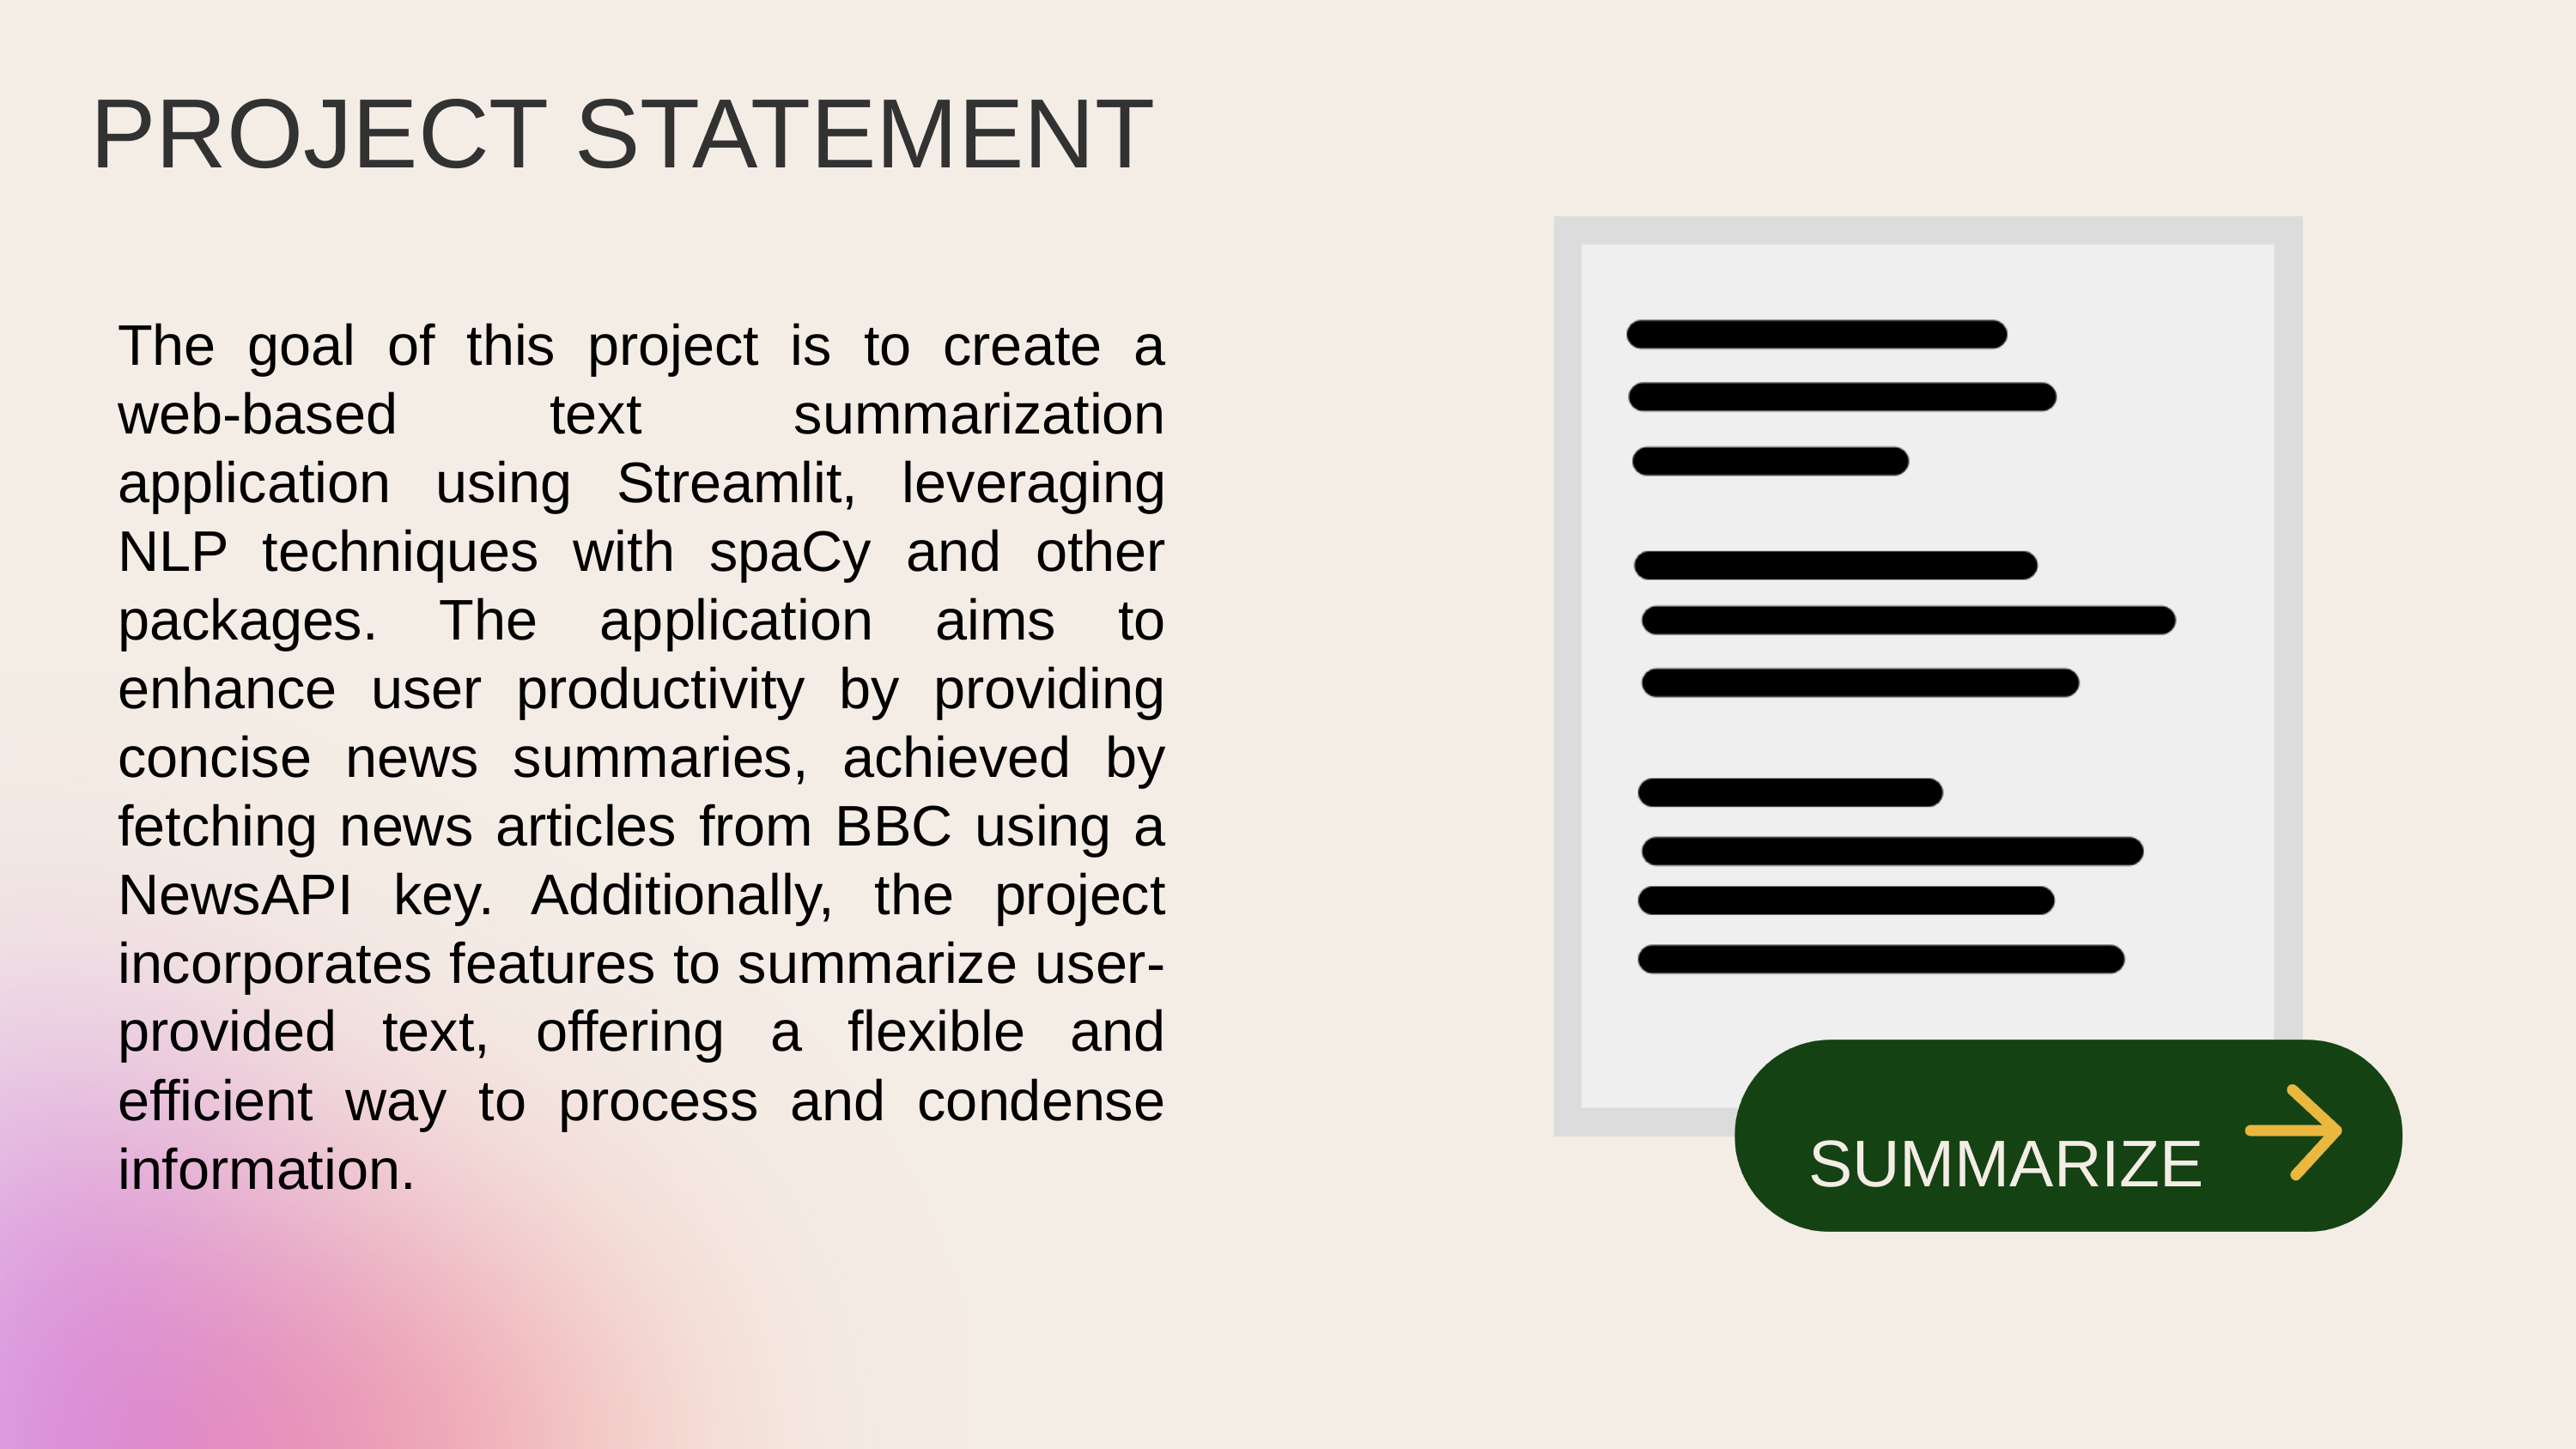

PROJECT STATEMENT

The goal of this project is to create a web-based text summarization application using Streamlit, leveraging NLP techniques with spaCy and other packages. The application aims to enhance user productivity by providing concise news summaries, achieved by fetching news articles from BBC using a NewsAPI key. Additionally, the project incorporates features to summarize user-provided text, offering a flexible and efficient way to process and condense information.

SUMMARIZE